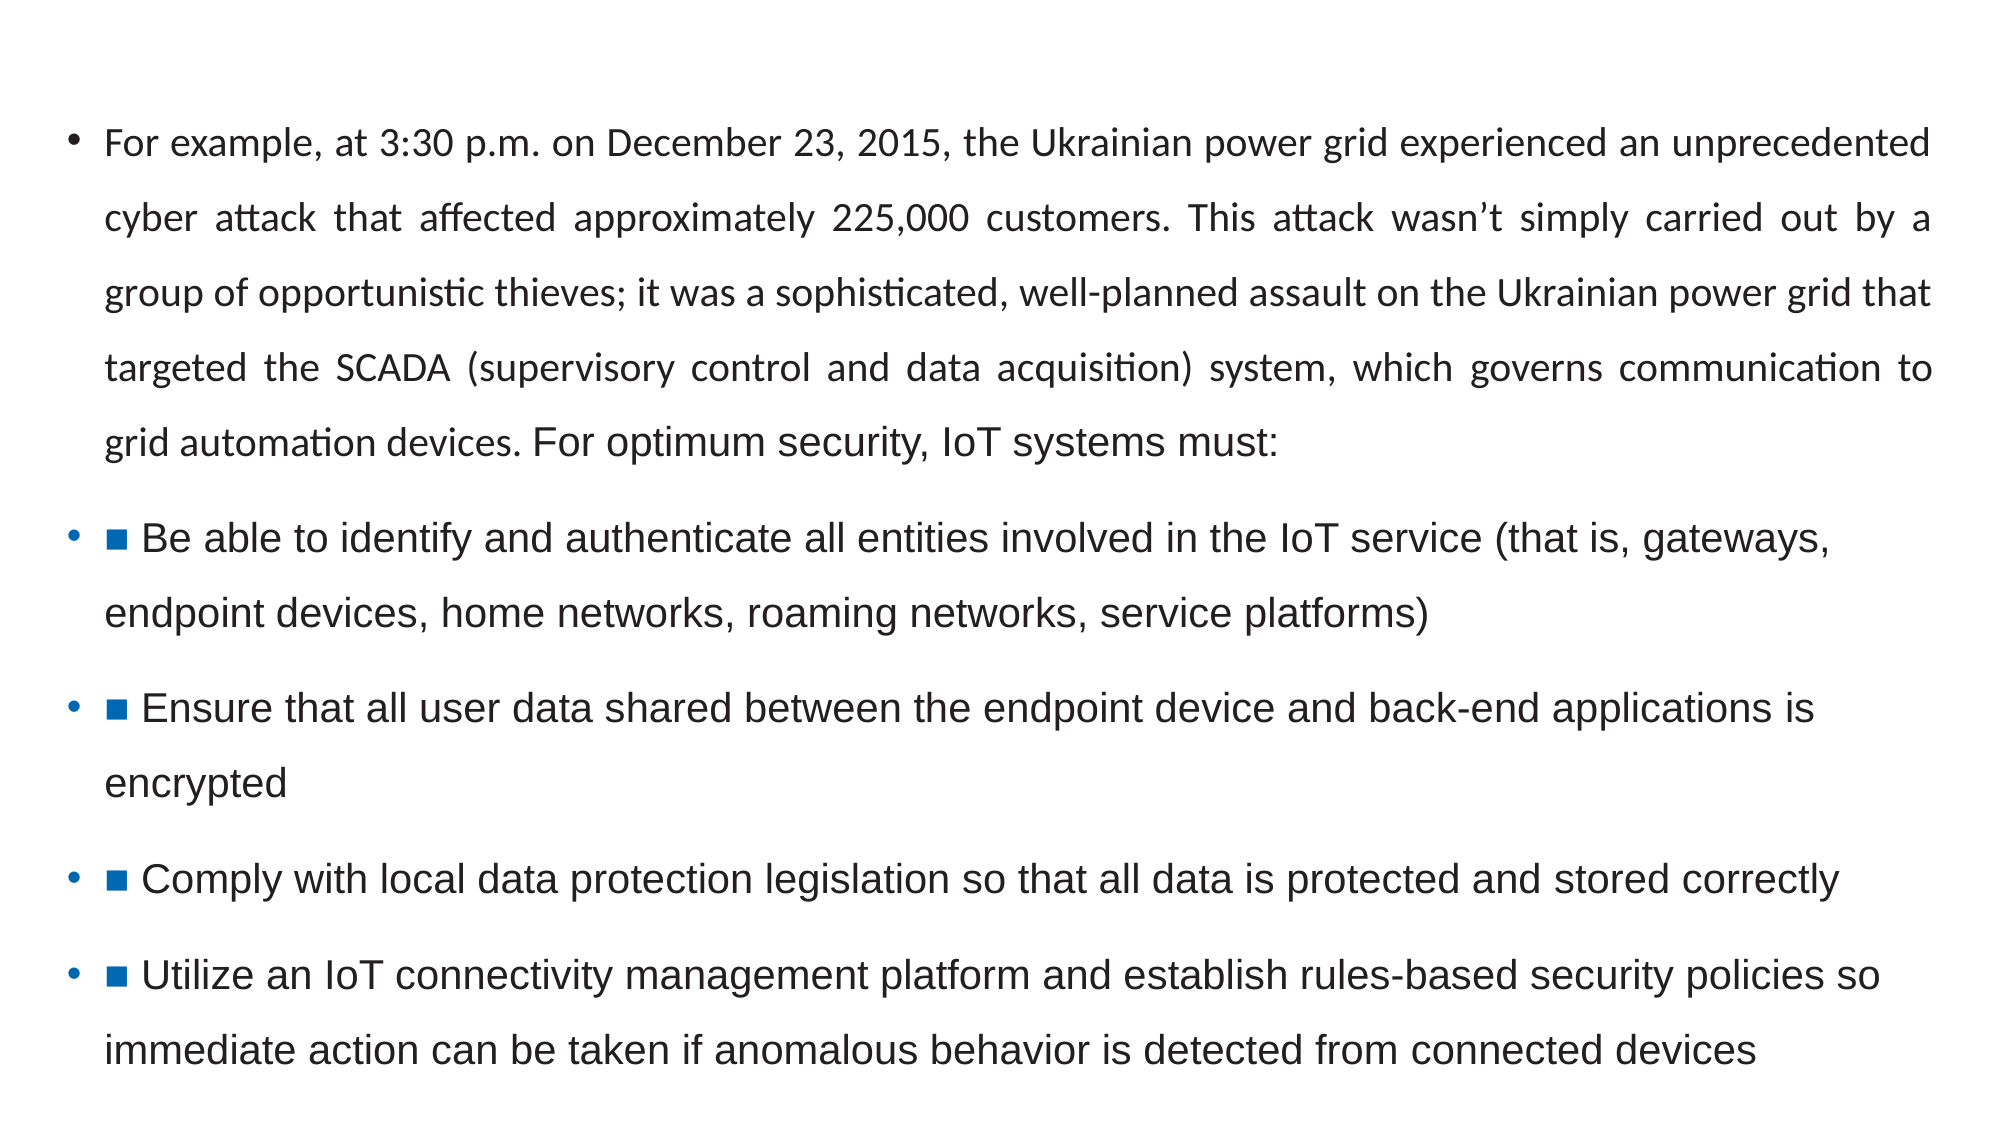

# Security
For example, at 3:30 p.m. on December 23, 2015, the Ukrainian power grid experienced an unprecedented cyber attack that affected approximately 225,000 customers. This attack wasn’t simply carried out by a group of opportunistic thieves; it was a sophisticated, well-planned assault on the Ukrainian power grid that targeted the SCADA (supervisory control and data acquisition) system, which governs communication to grid automation devices. For optimum security, IoT systems must:
■ Be able to identify and authenticate all entities involved in the IoT service (that is, gateways, endpoint devices, home networks, roaming networks, service platforms)
■ Ensure that all user data shared between the endpoint device and back-end applications is encrypted
■ Comply with local data protection legislation so that all data is protected and stored correctly
■ Utilize an IoT connectivity management platform and establish rules-based security policies so immediate action can be taken if anomalous behavior is detected from connected devices
■ Take a holistic, network-level approach to security